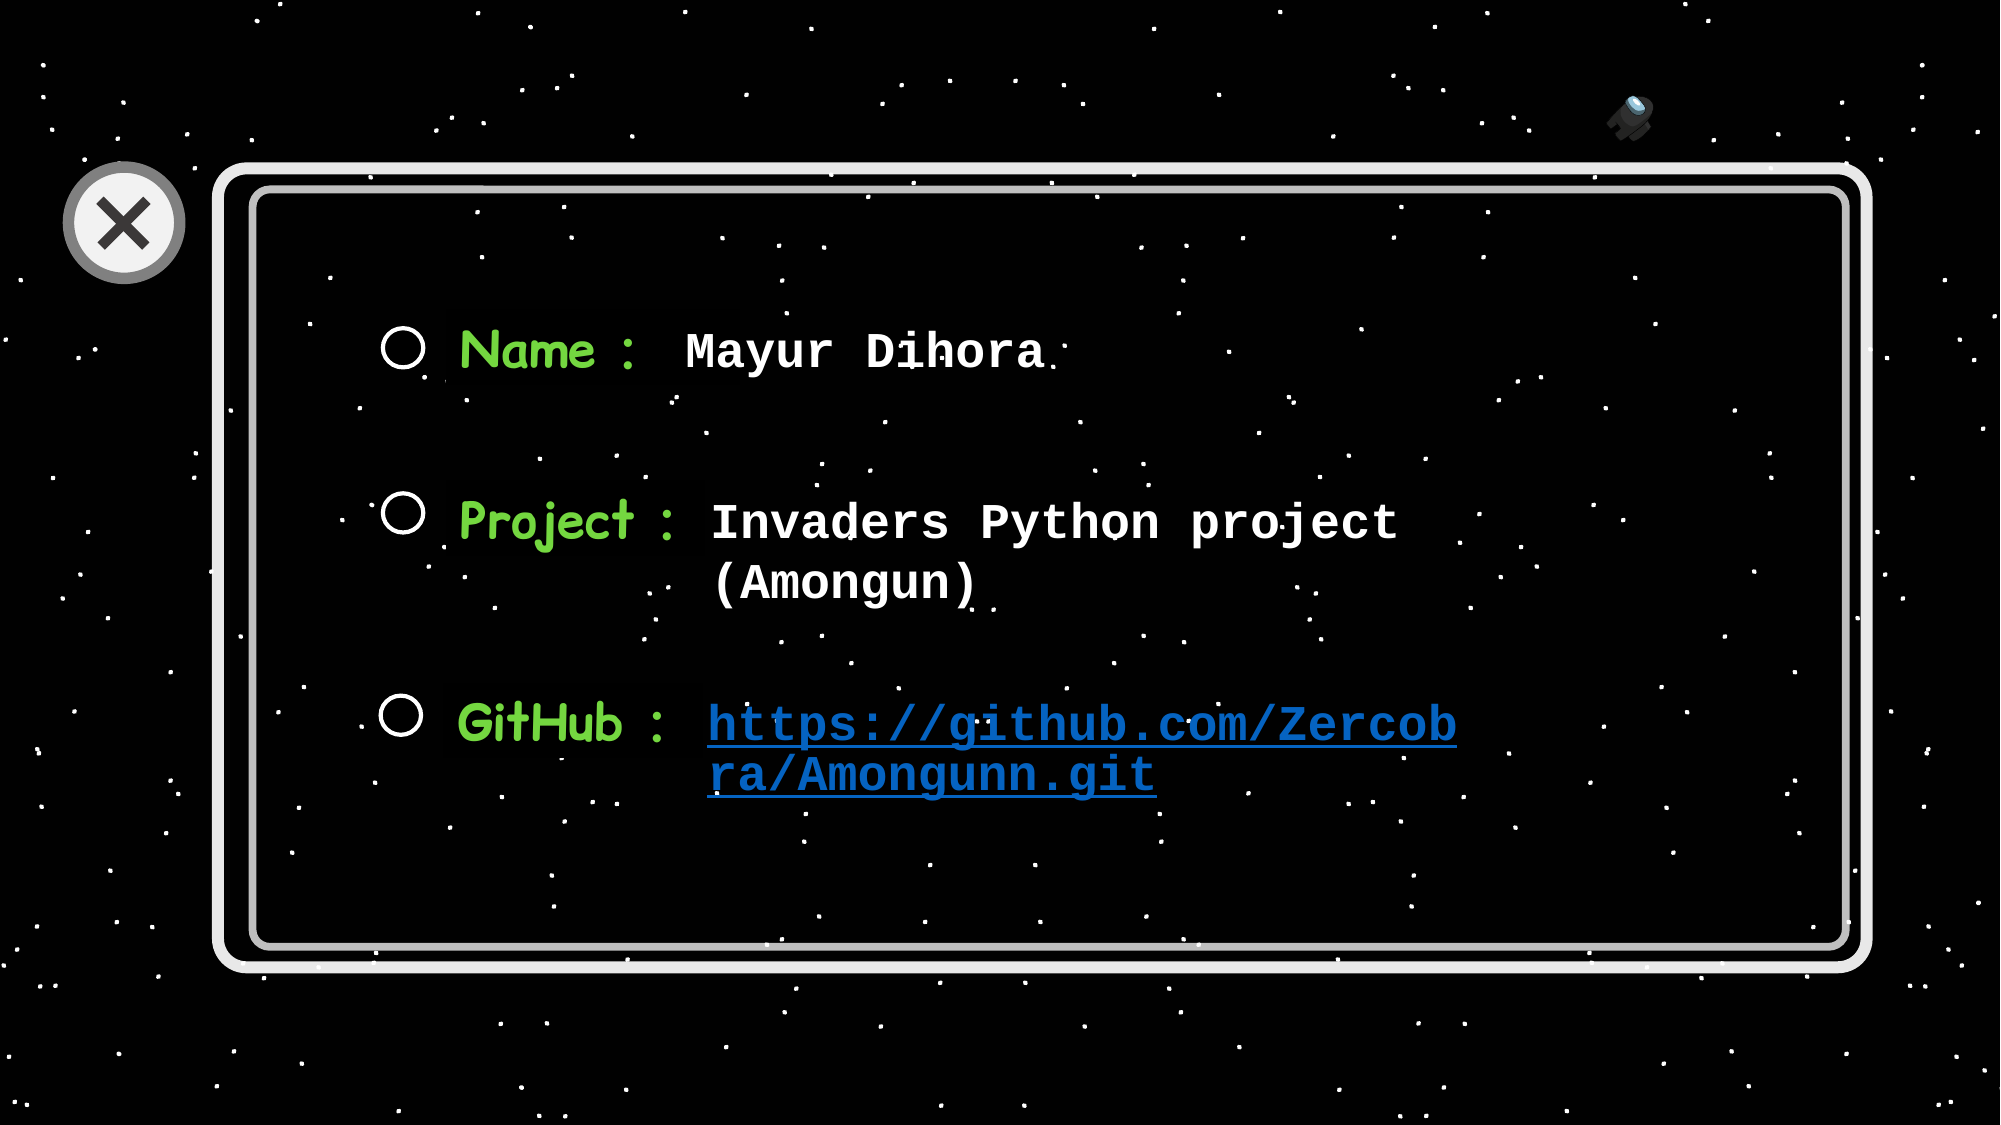

Mayur Dihora
Name :

Invaders Python project (Amongun)
Project :

https://github.com/Zercobra/Amongunn.git
GitHub :